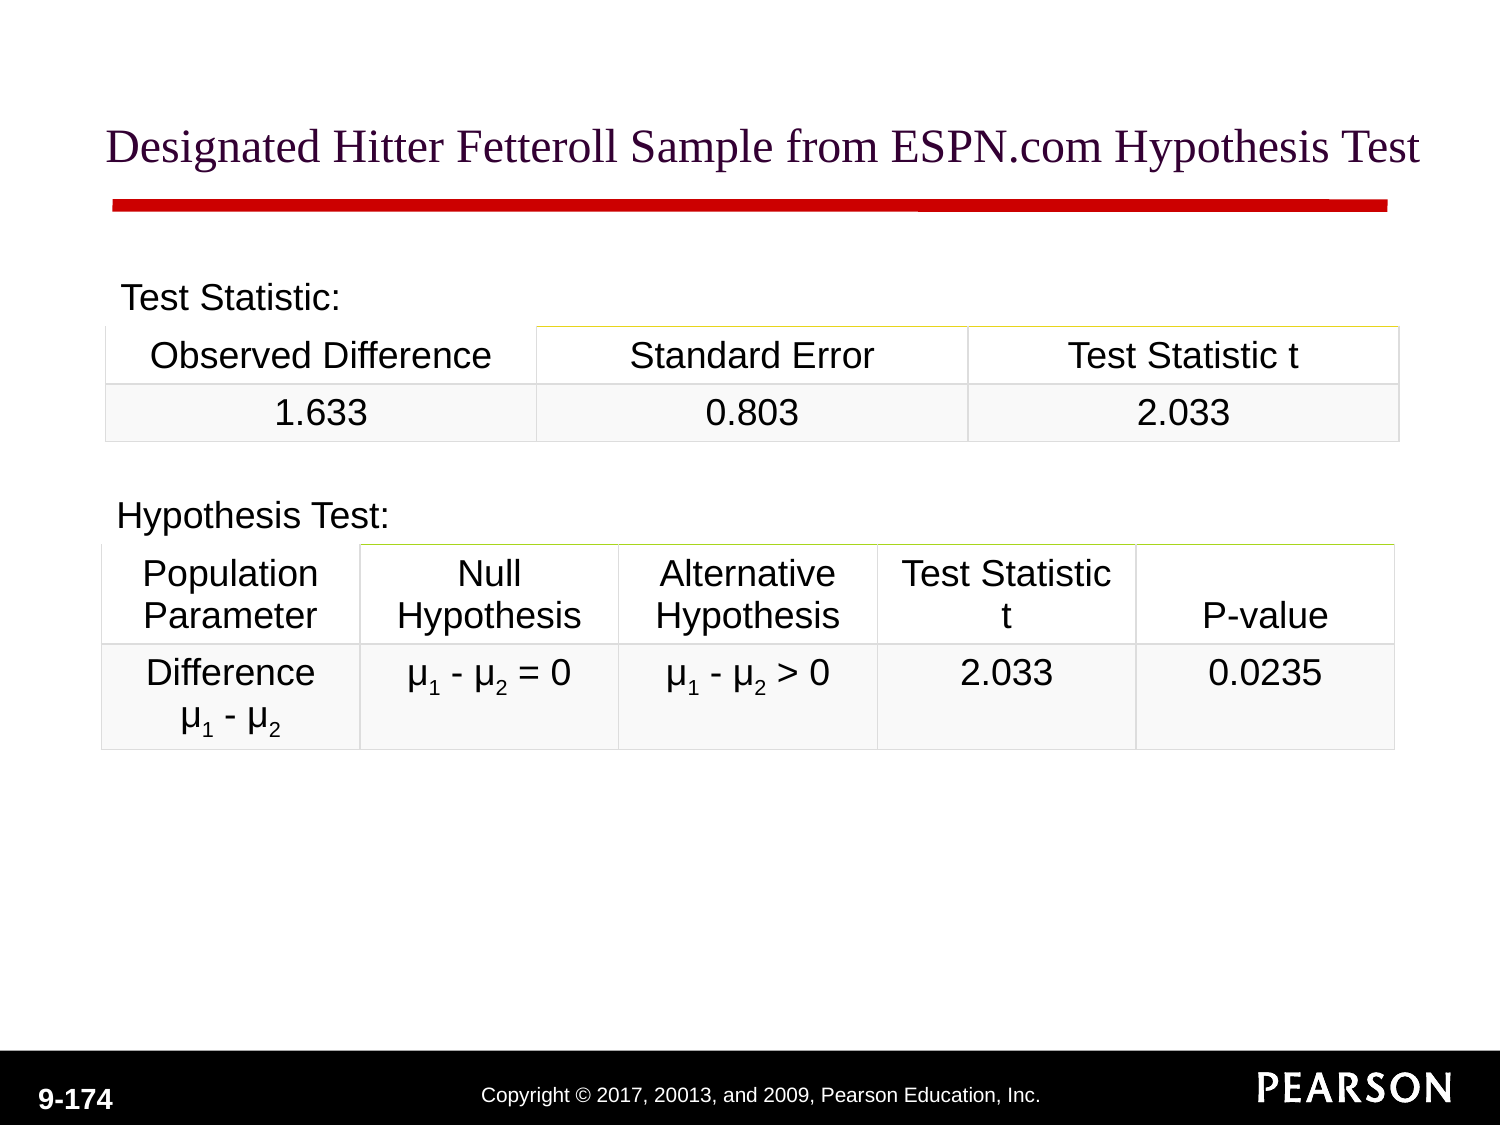

# Designated Hitter Fetteroll Sample from ESPN.com Hypothesis Test
| Test Statistic: |  |  |
| --- | --- | --- |
| Observed Difference | Standard Error | Test Statistic t |
| 1.633 | 0.803 | 2.033 |
| Hypothesis Test: |  |  |  |  |
| --- | --- | --- | --- | --- |
| Population Parameter | Null Hypothesis | Alternative Hypothesis | Test Statistic t | P-value |
| Difference μ1 - μ2 | μ1 - μ2 = 0 | μ1 - μ2 > 0 | 2.033 | 0.0235 |